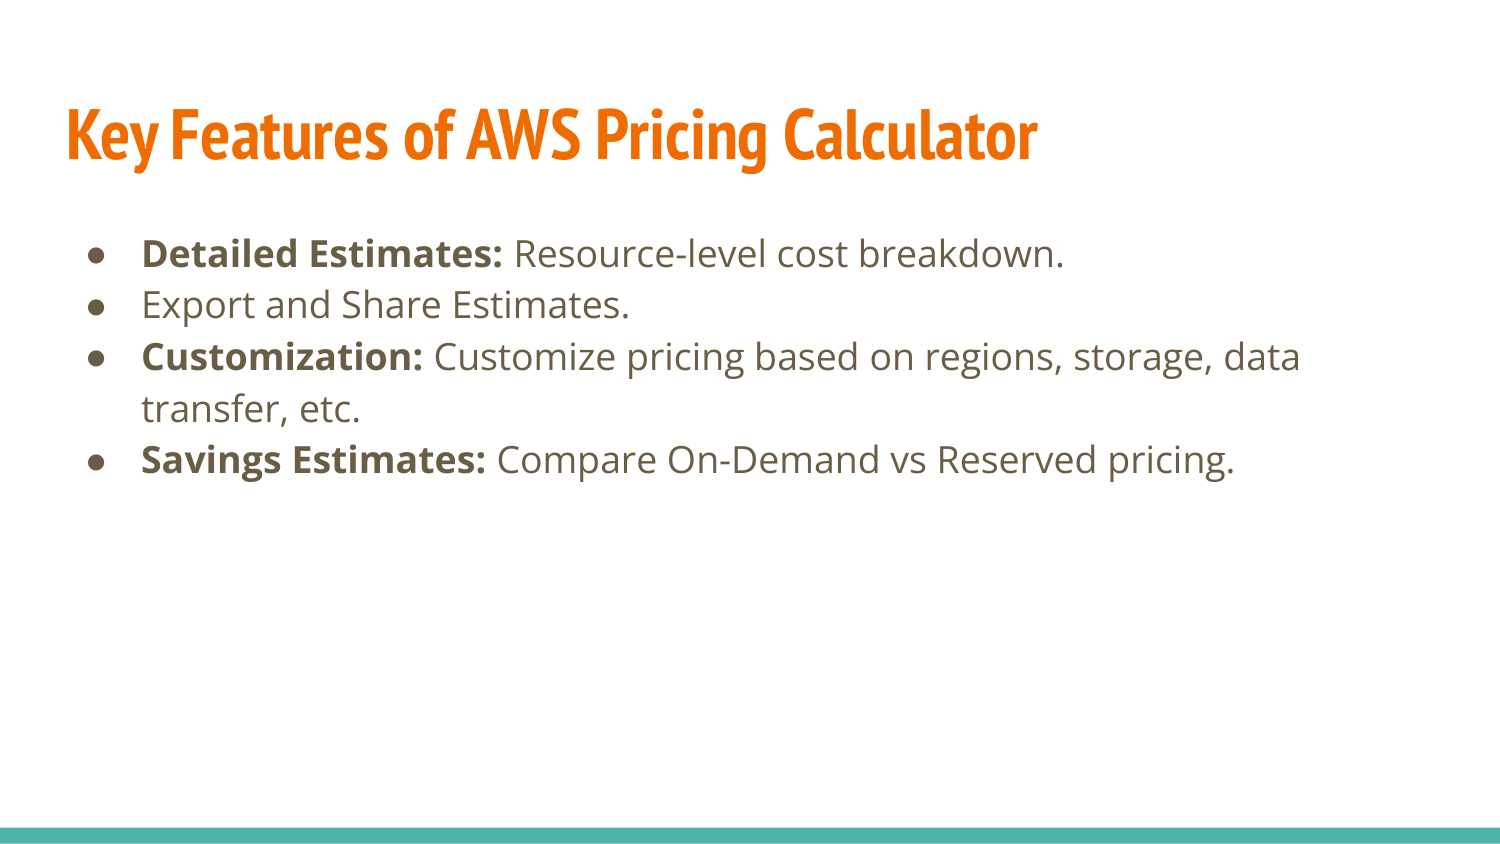

# Key Features of AWS Pricing Calculator
Detailed Estimates: Resource-level cost breakdown.
Export and Share Estimates.
Customization: Customize pricing based on regions, storage, data transfer, etc.
Savings Estimates: Compare On-Demand vs Reserved pricing.